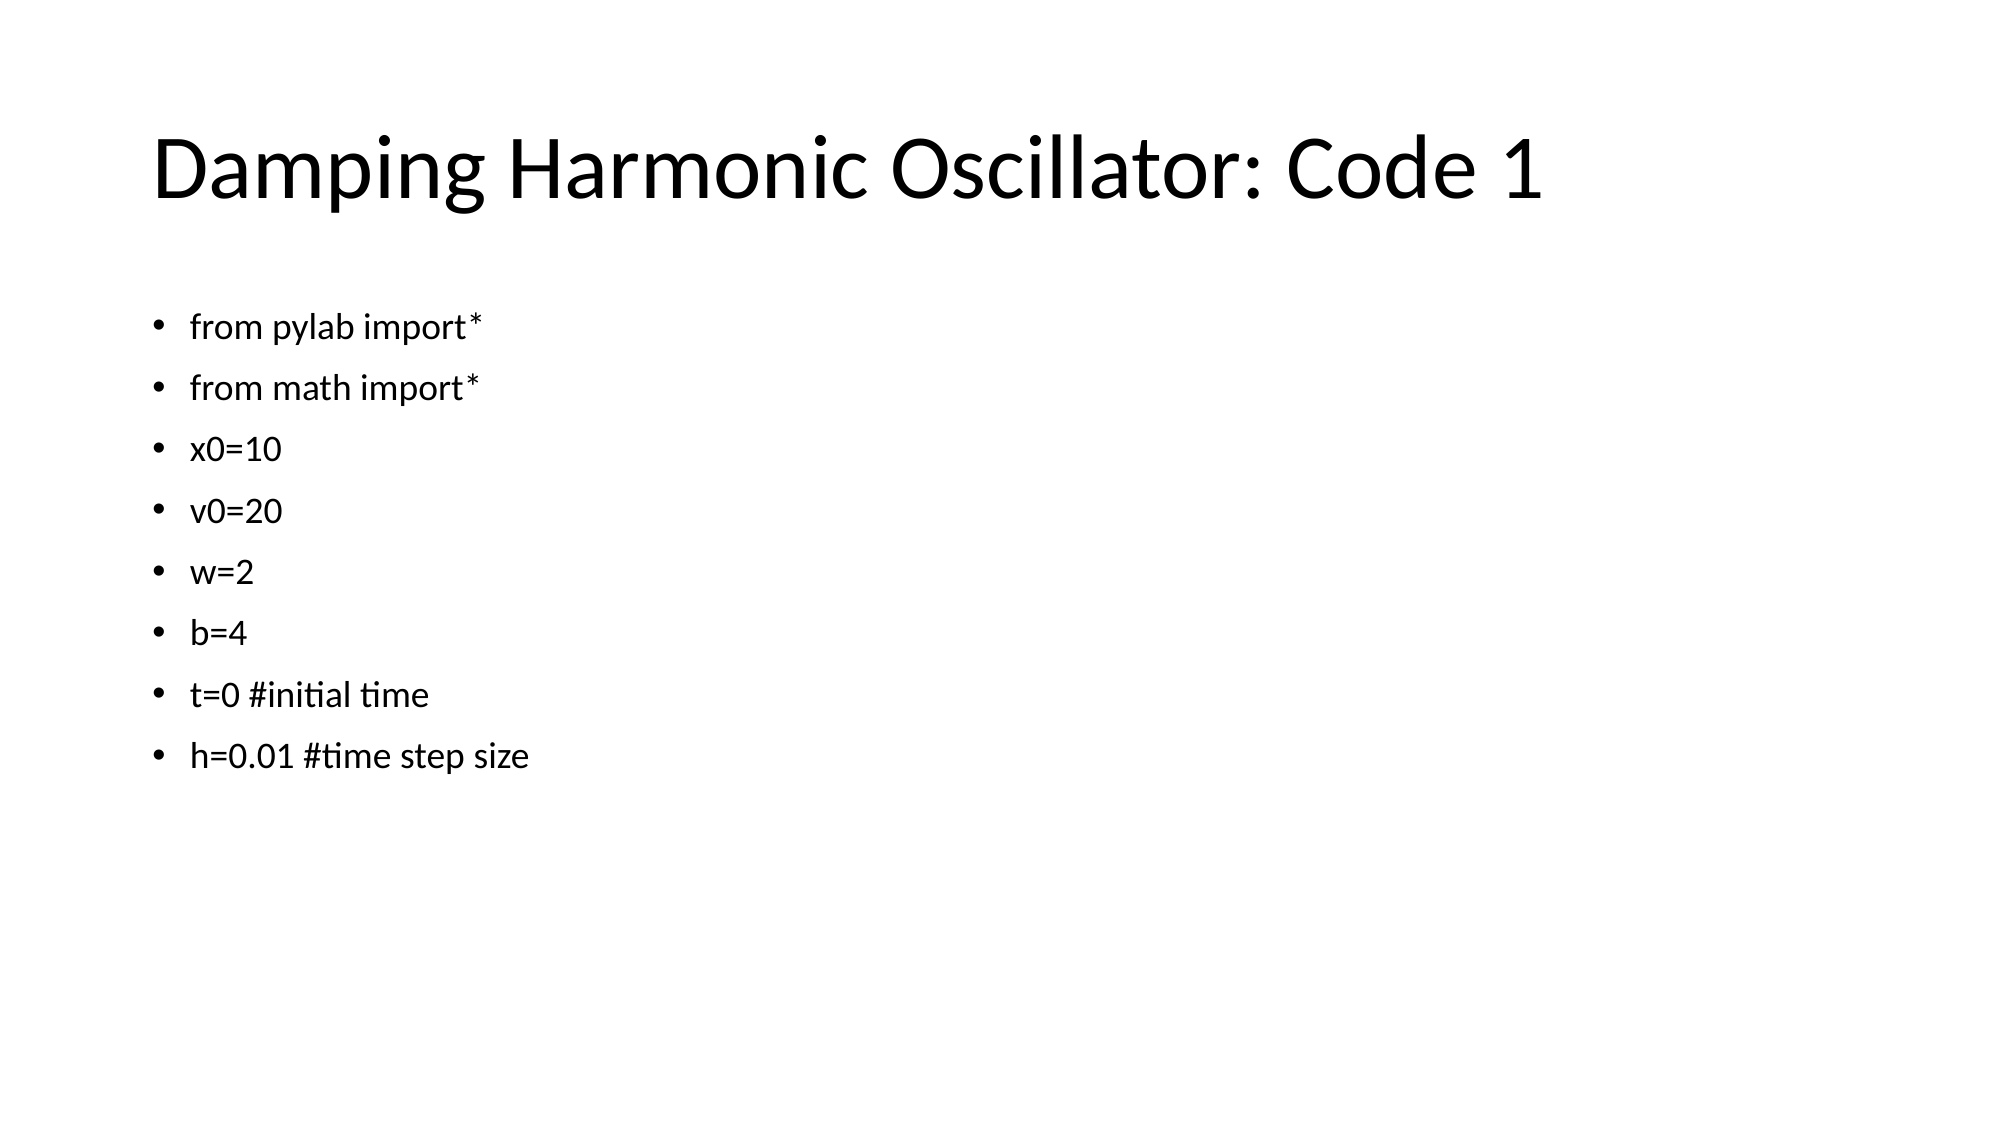

# Damping Harmonic Oscillator: Code 1
from pylab import*
from math import*
x0=10
v0=20
w=2
b=4
t=0 #initial time
h=0.01 #time step size